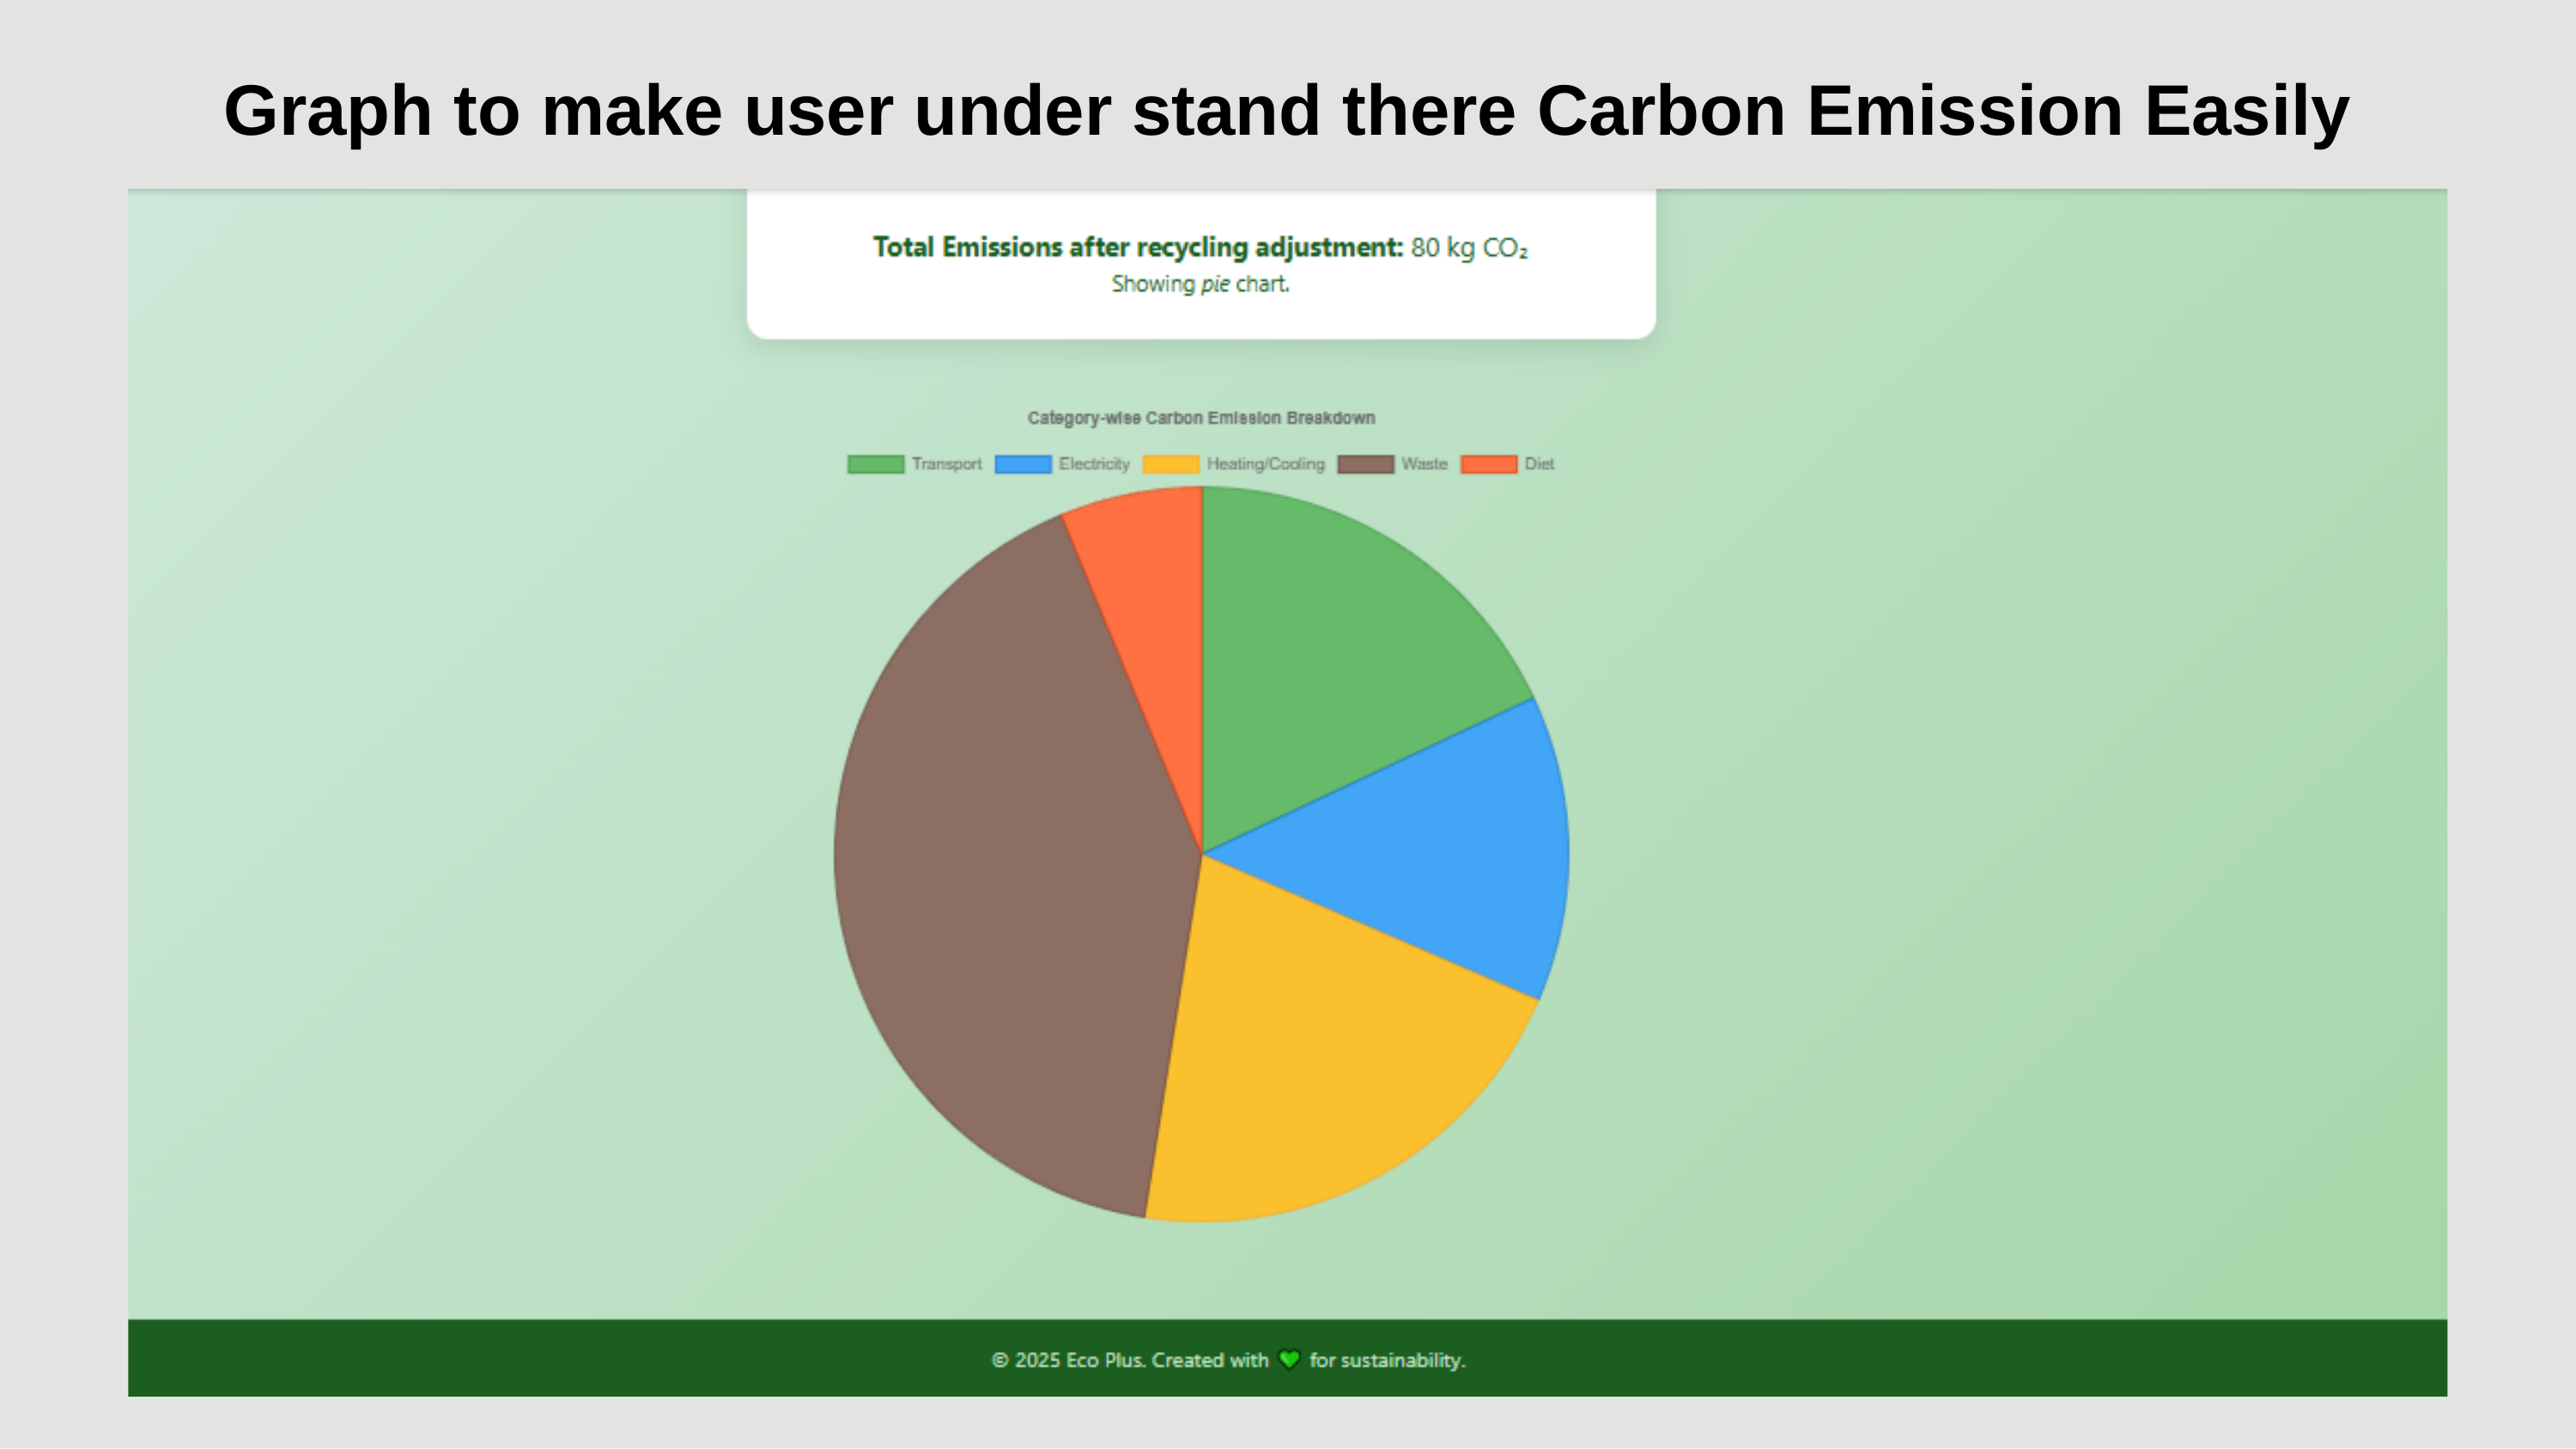

Graph to make user under stand there Carbon Emission Easily